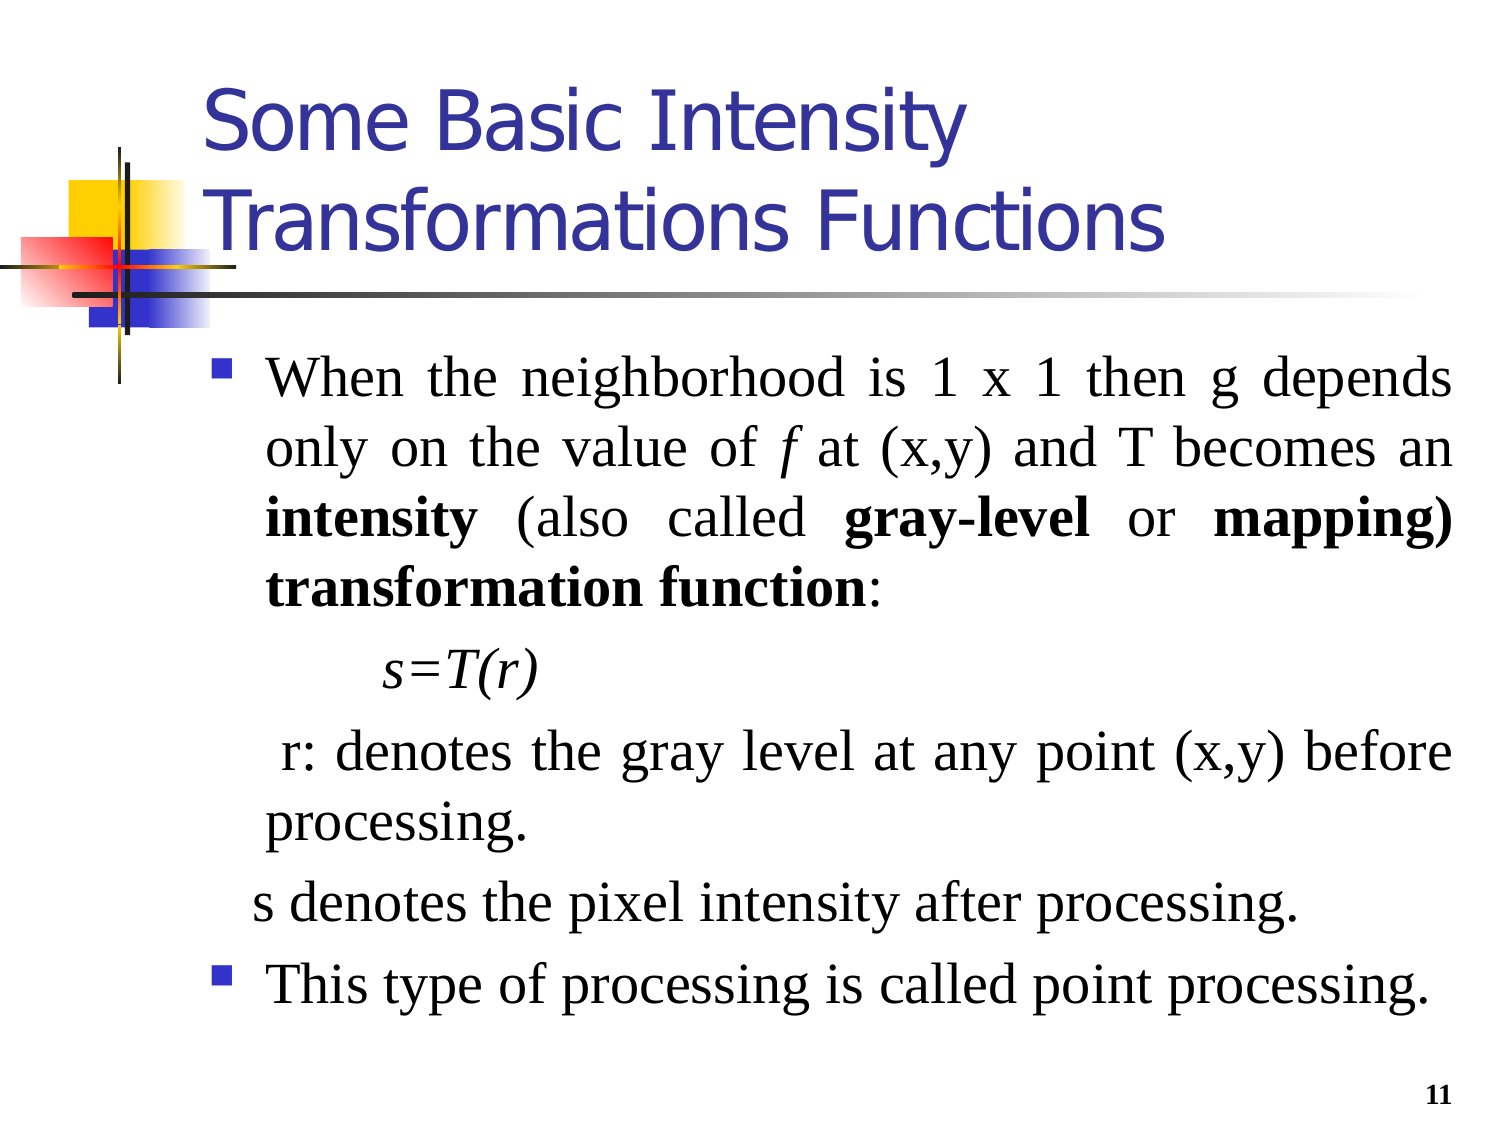

# Some Basic Intensity Transformations Functions
When the neighborhood is 1 x 1 then g depends only on the value of f at (x,y) and T becomes an intensity (also called gray-level or mapping) transformation function:
            s=T(r)
    r: denotes the gray level at any point (x,y) before processing.
   s denotes the pixel intensity after processing.
This type of processing is called point processing.
11